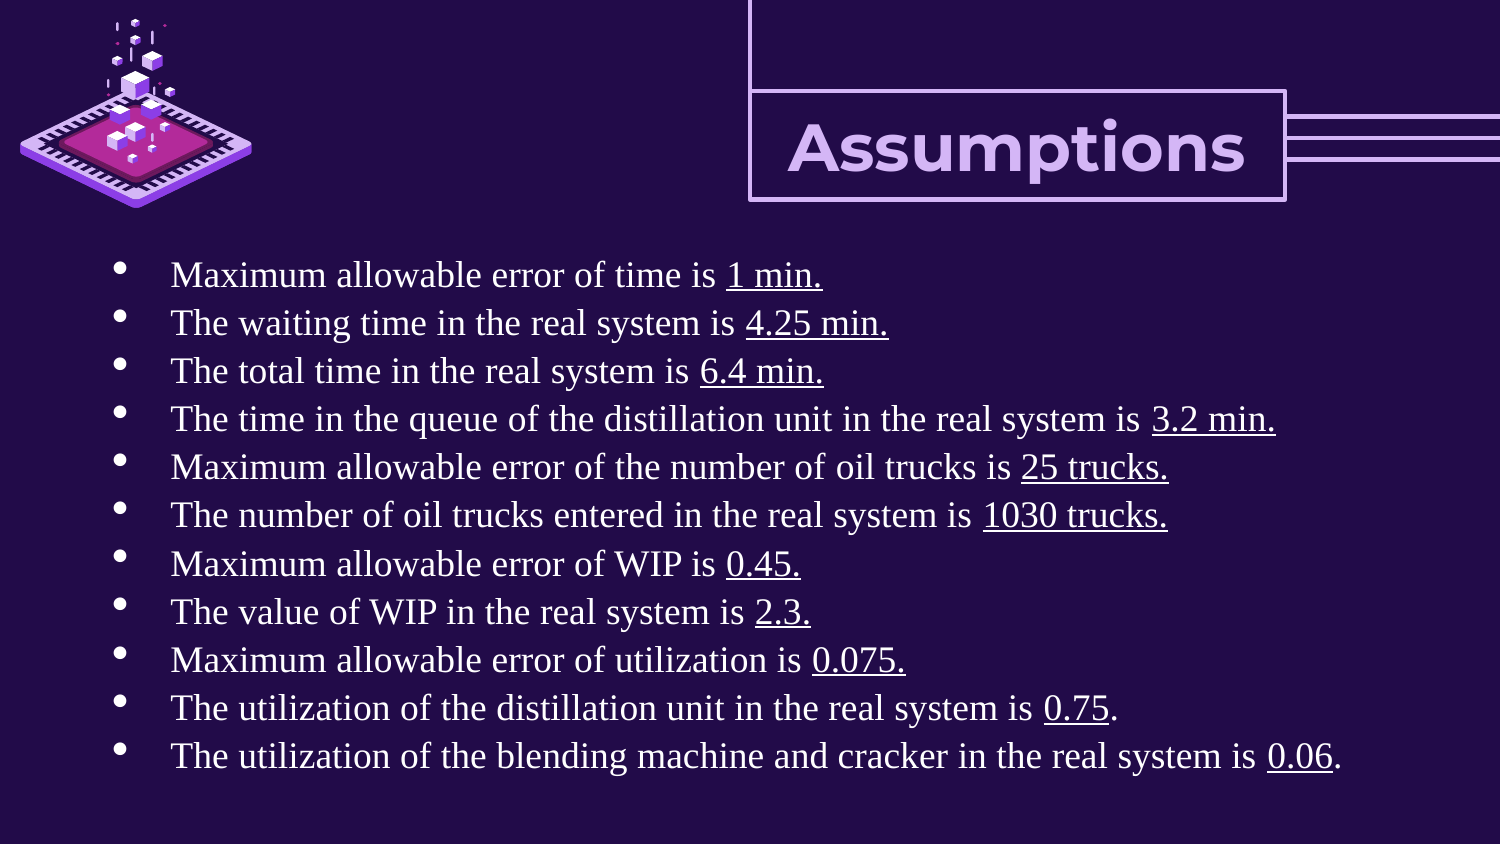

# Assumptions
Maximum allowable error of time is 1 min.
The waiting time in the real system is 4.25 min.
The total time in the real system is 6.4 min.
The time in the queue of the distillation unit in the real system is 3.2 min.
Maximum allowable error of the number of oil trucks is 25 trucks.
The number of oil trucks entered in the real system is 1030 trucks.
Maximum allowable error of WIP is 0.45.
The value of WIP in the real system is 2.3.
Maximum allowable error of utilization is 0.075.
The utilization of the distillation unit in the real system is 0.75.
The utilization of the blending machine and cracker in the real system is 0.06.